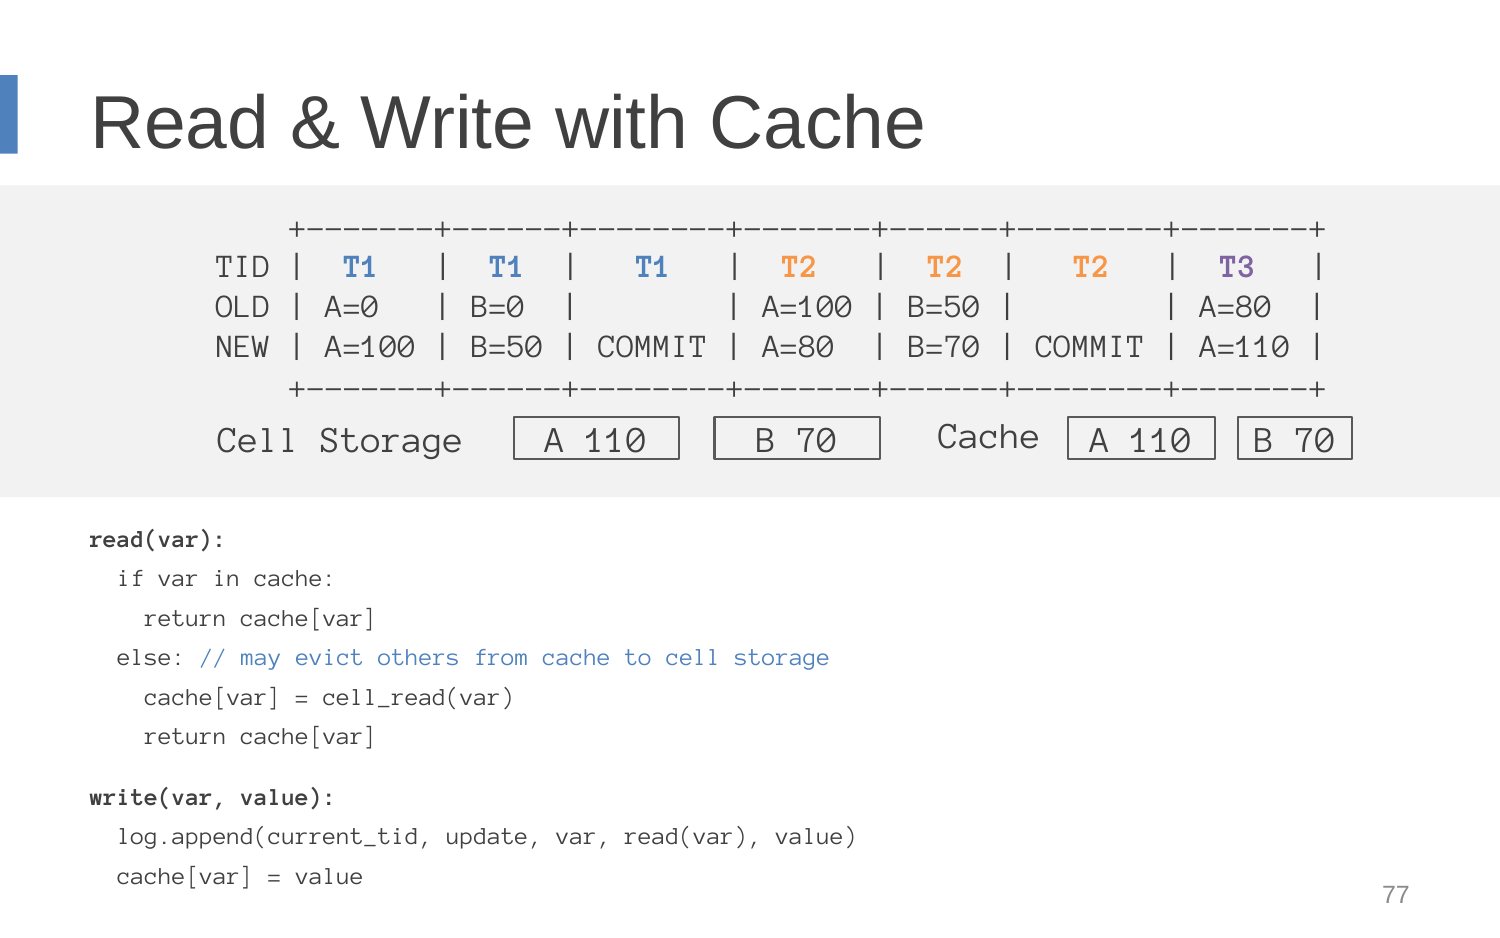

# Read & Write with Cache

    +-------+------+--------+-------+------+--------+-------+
TID |  T1   |  T1  |   T1   |  T2   |  T2  |   T2   |  T3   |
OLD | A=0   | B=0  |        | A=100 | B=50 |        | A=80  |
NEW | A=100 | B=50 | COMMIT | A=80  | B=70 | COMMIT | A=110 |
    +-------+------+--------+-------+------+--------+-------+

Cache
Cell Storage
A 110
B 70
A 110
B 70
read(var):
  if var in cache:
    return cache[var]
  else: // may evict others from cache to cell storage
    cache[var] = cell_read(var)
    return cache[var]
write(var, value):
  log.append(current_tid, update, var, read(var), value)
  cache[var] = value
77